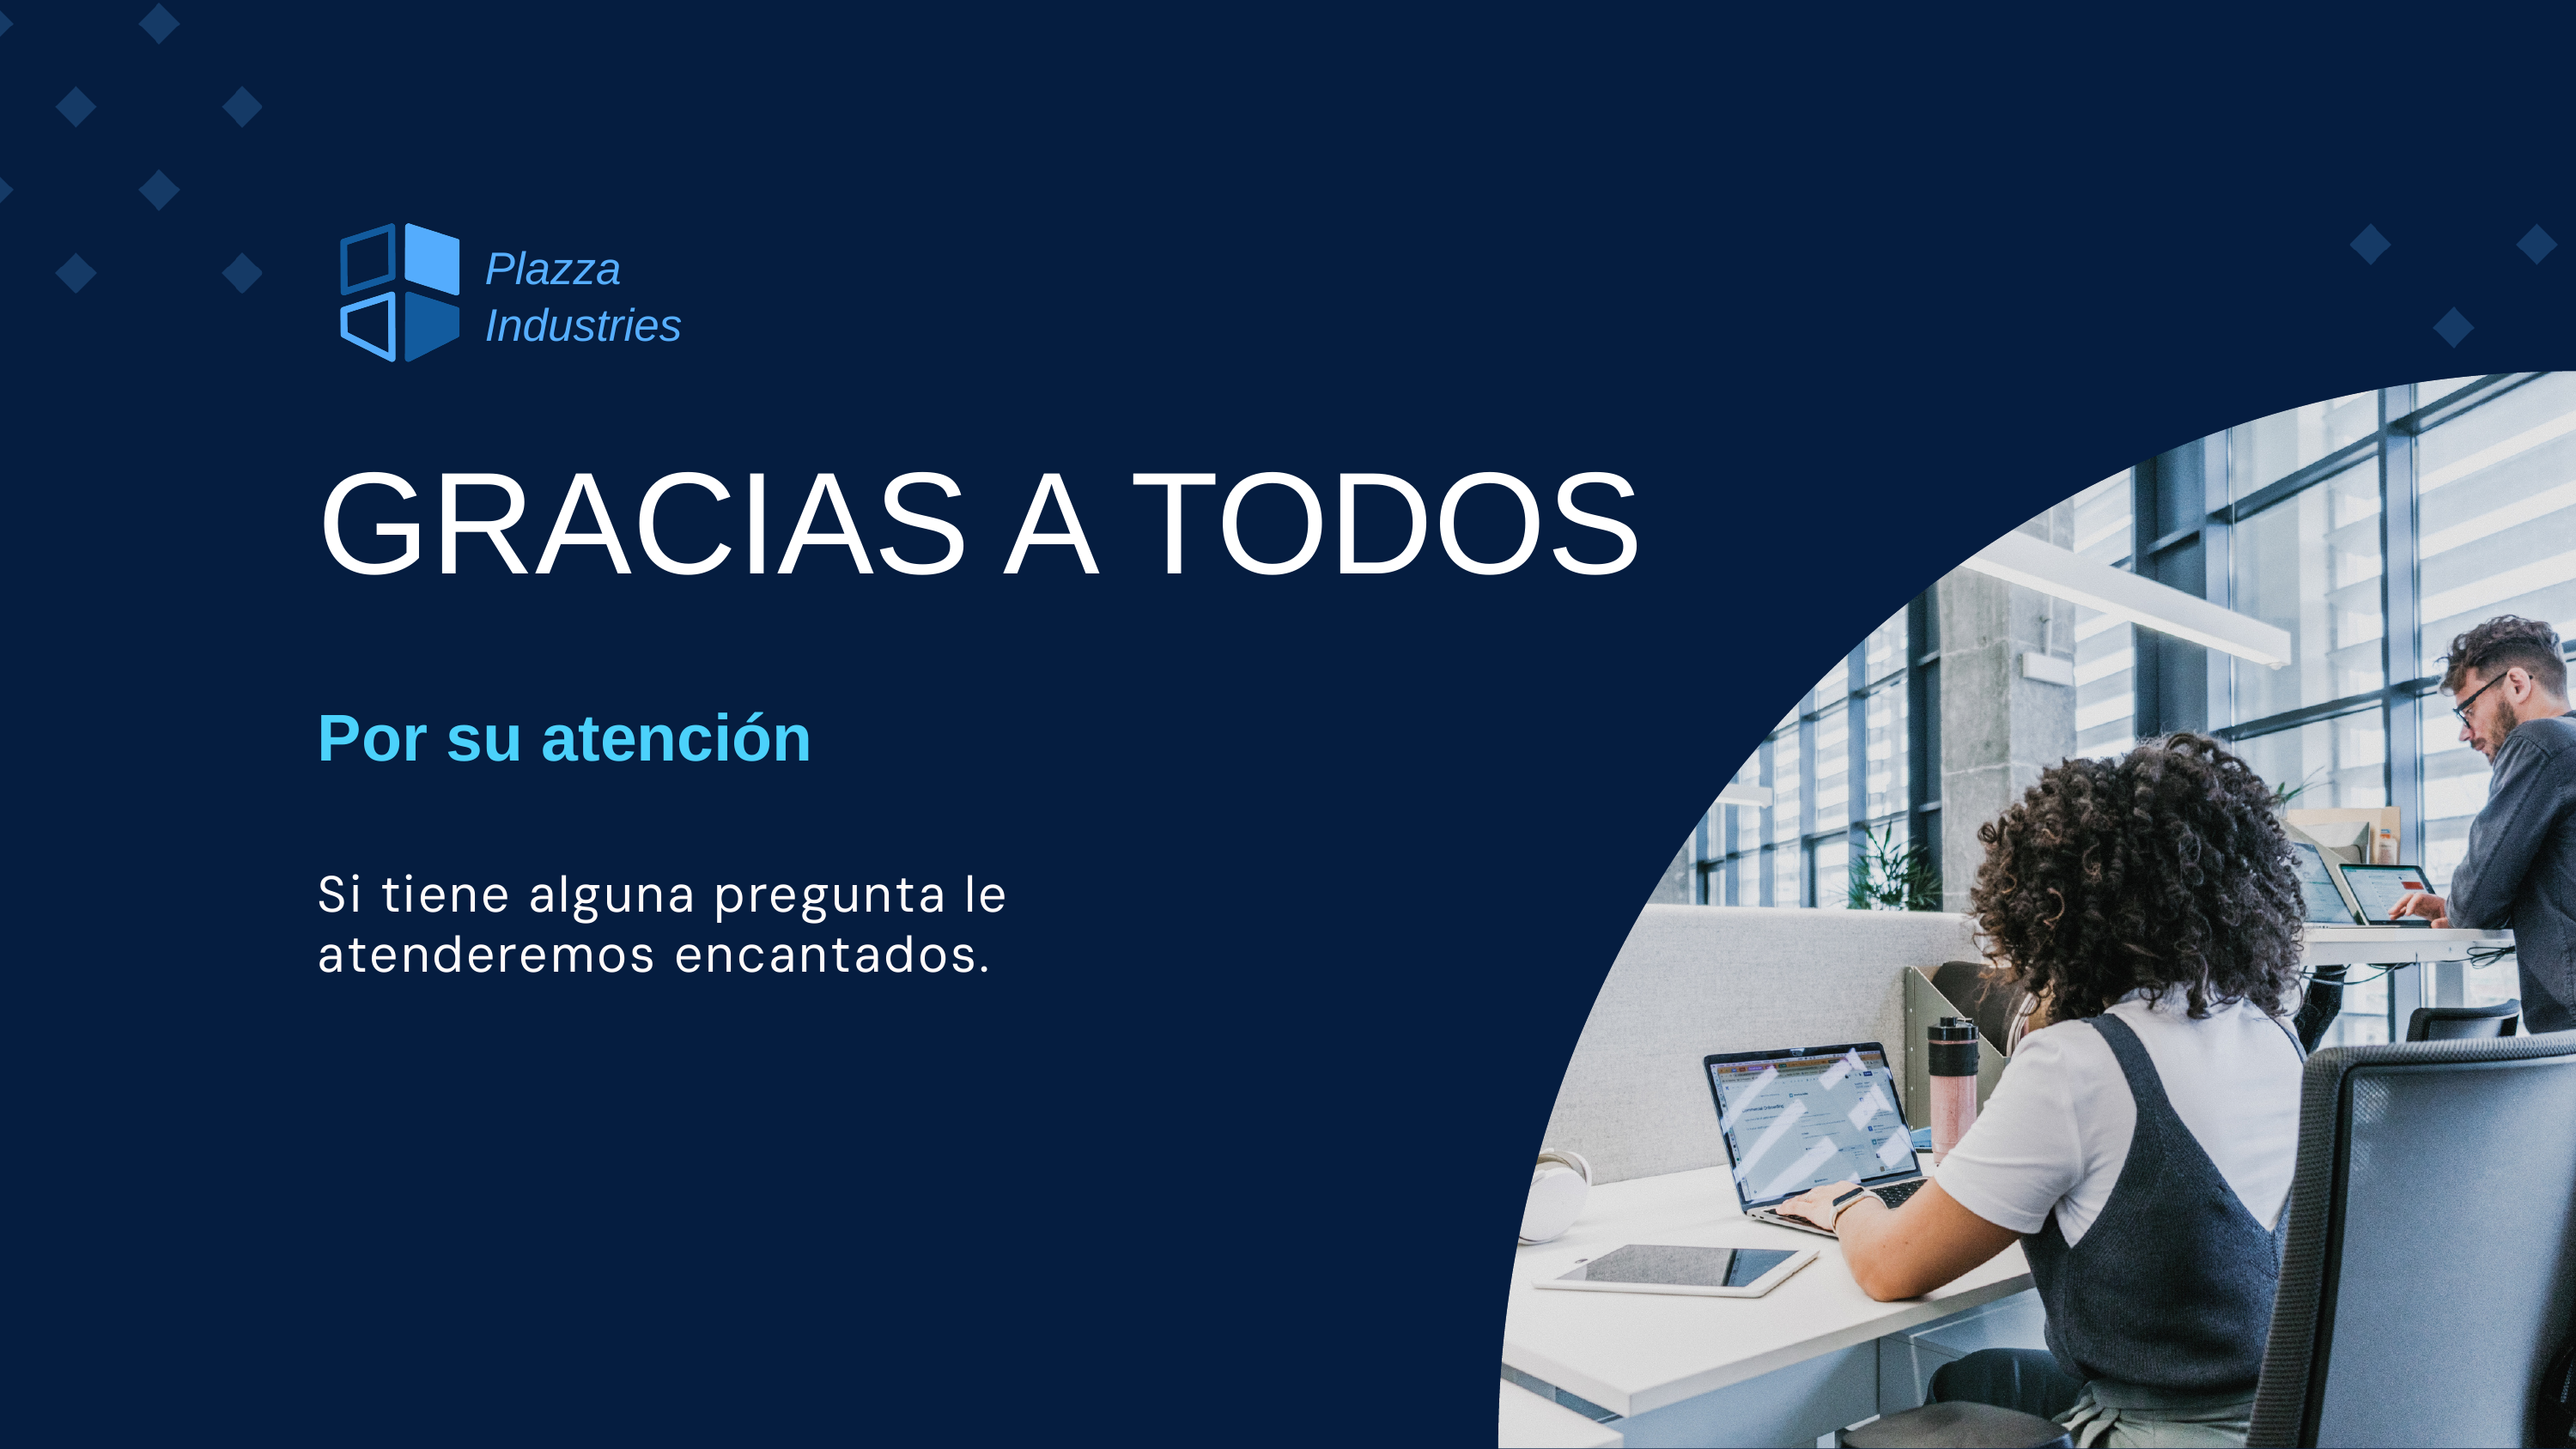

Plazza
Industries

GRACIAS A TODOS
Por su atención
Si tiene alguna pregunta le atenderemos encantados.